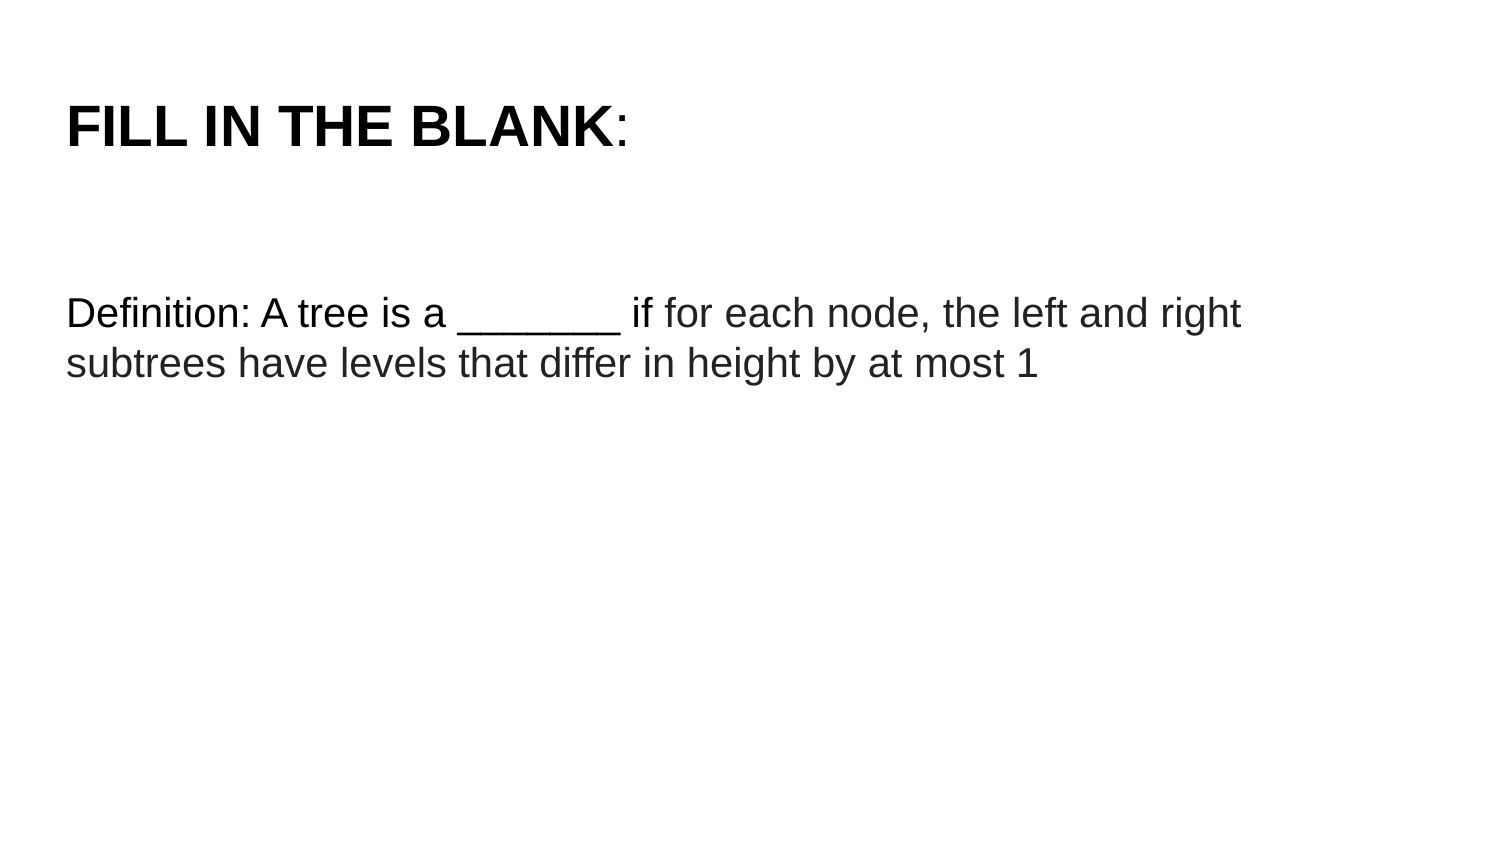

# FILL IN THE BLANK:

Definition: A tree is a _______ if for each node, the left and right subtrees have levels that differ in height by at most 1